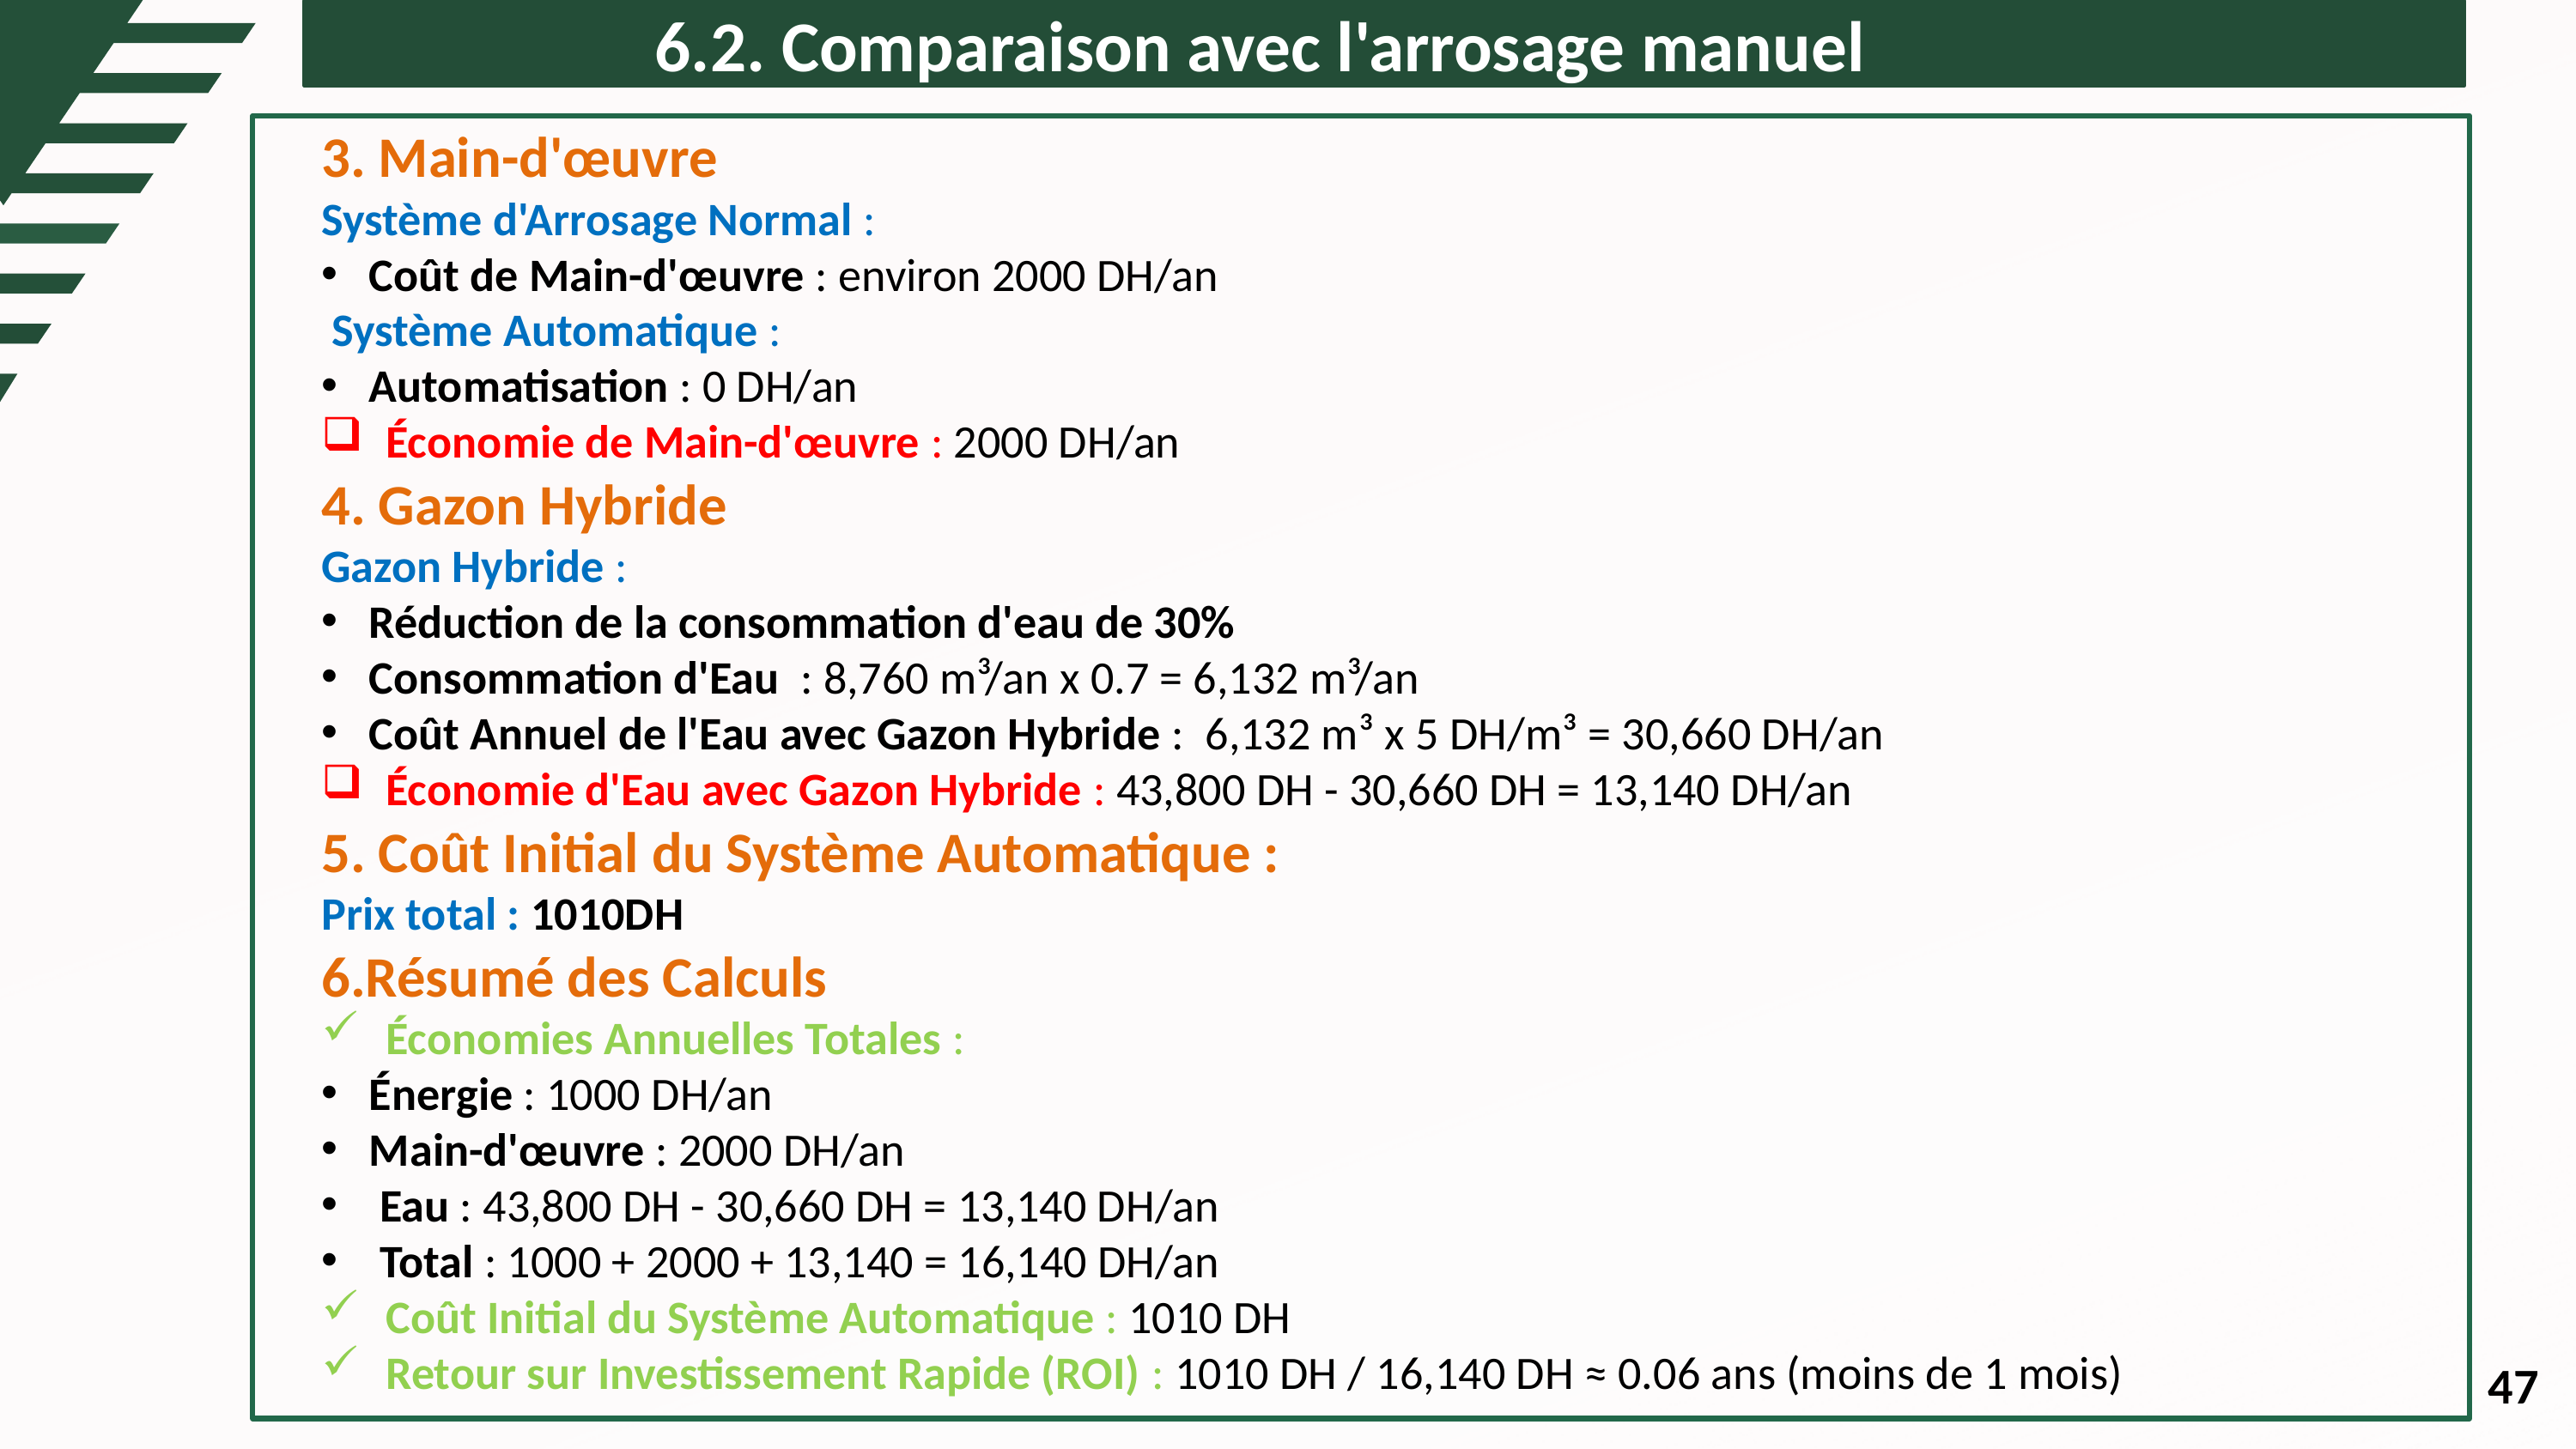

6.2. Comparaison avec l'arrosage manuel
3. Main-d'œuvre
Système d'Arrosage Normal :
   Coût de Main-d'œuvre : environ 2000 DH/an
 Système Automatique :
   Automatisation : 0 DH/an
Économie de Main-d'œuvre : 2000 DH/an
4. Gazon Hybride
Gazon Hybride :
   Réduction de la consommation d'eau de 30%
   Consommation d'Eau  : 8,760 m³/an x 0.7 = 6,132 m³/an
   Coût Annuel de l'Eau avec Gazon Hybride :  6,132 m³ x 5 DH/m³ = 30,660 DH/an
Économie d'Eau avec Gazon Hybride : 43,800 DH - 30,660 DH = 13,140 DH/an
5. Coût Initial du Système Automatique :
Prix total : 1010DH
6.Résumé des Calculs
Économies Annuelles Totales :
   Énergie : 1000 DH/an
   Main-d'œuvre : 2000 DH/an
    Eau : 43,800 DH - 30,660 DH = 13,140 DH/an
    Total : 1000 + 2000 + 13,140 = 16,140 DH/an
Coût Initial du Système Automatique : 1010 DH
Retour sur Investissement Rapide (ROI) : 1010 DH / 16,140 DH ≈ 0.06 ans (moins de 1 mois)

47